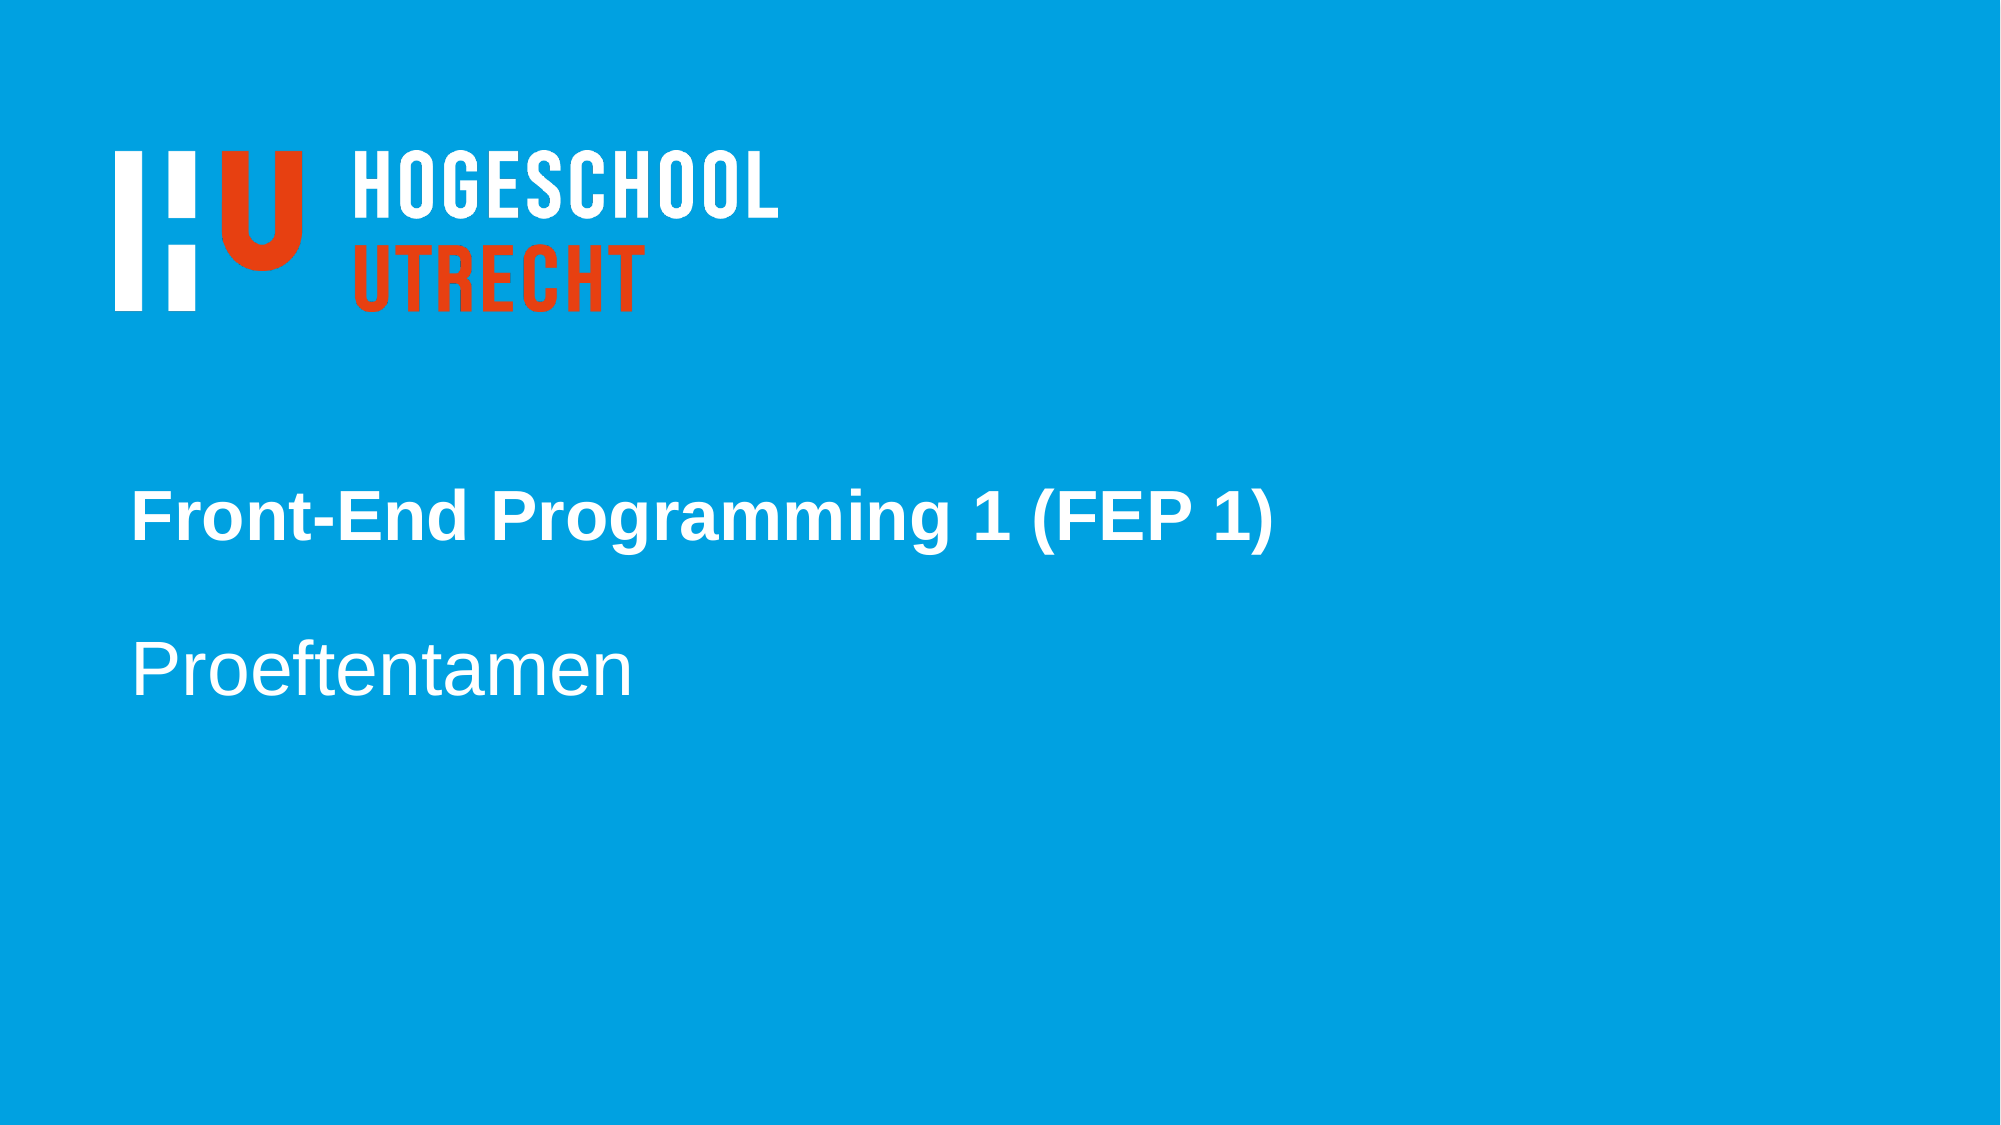

# Front-End Programming 1 (FEP 1)
Proeftentamen